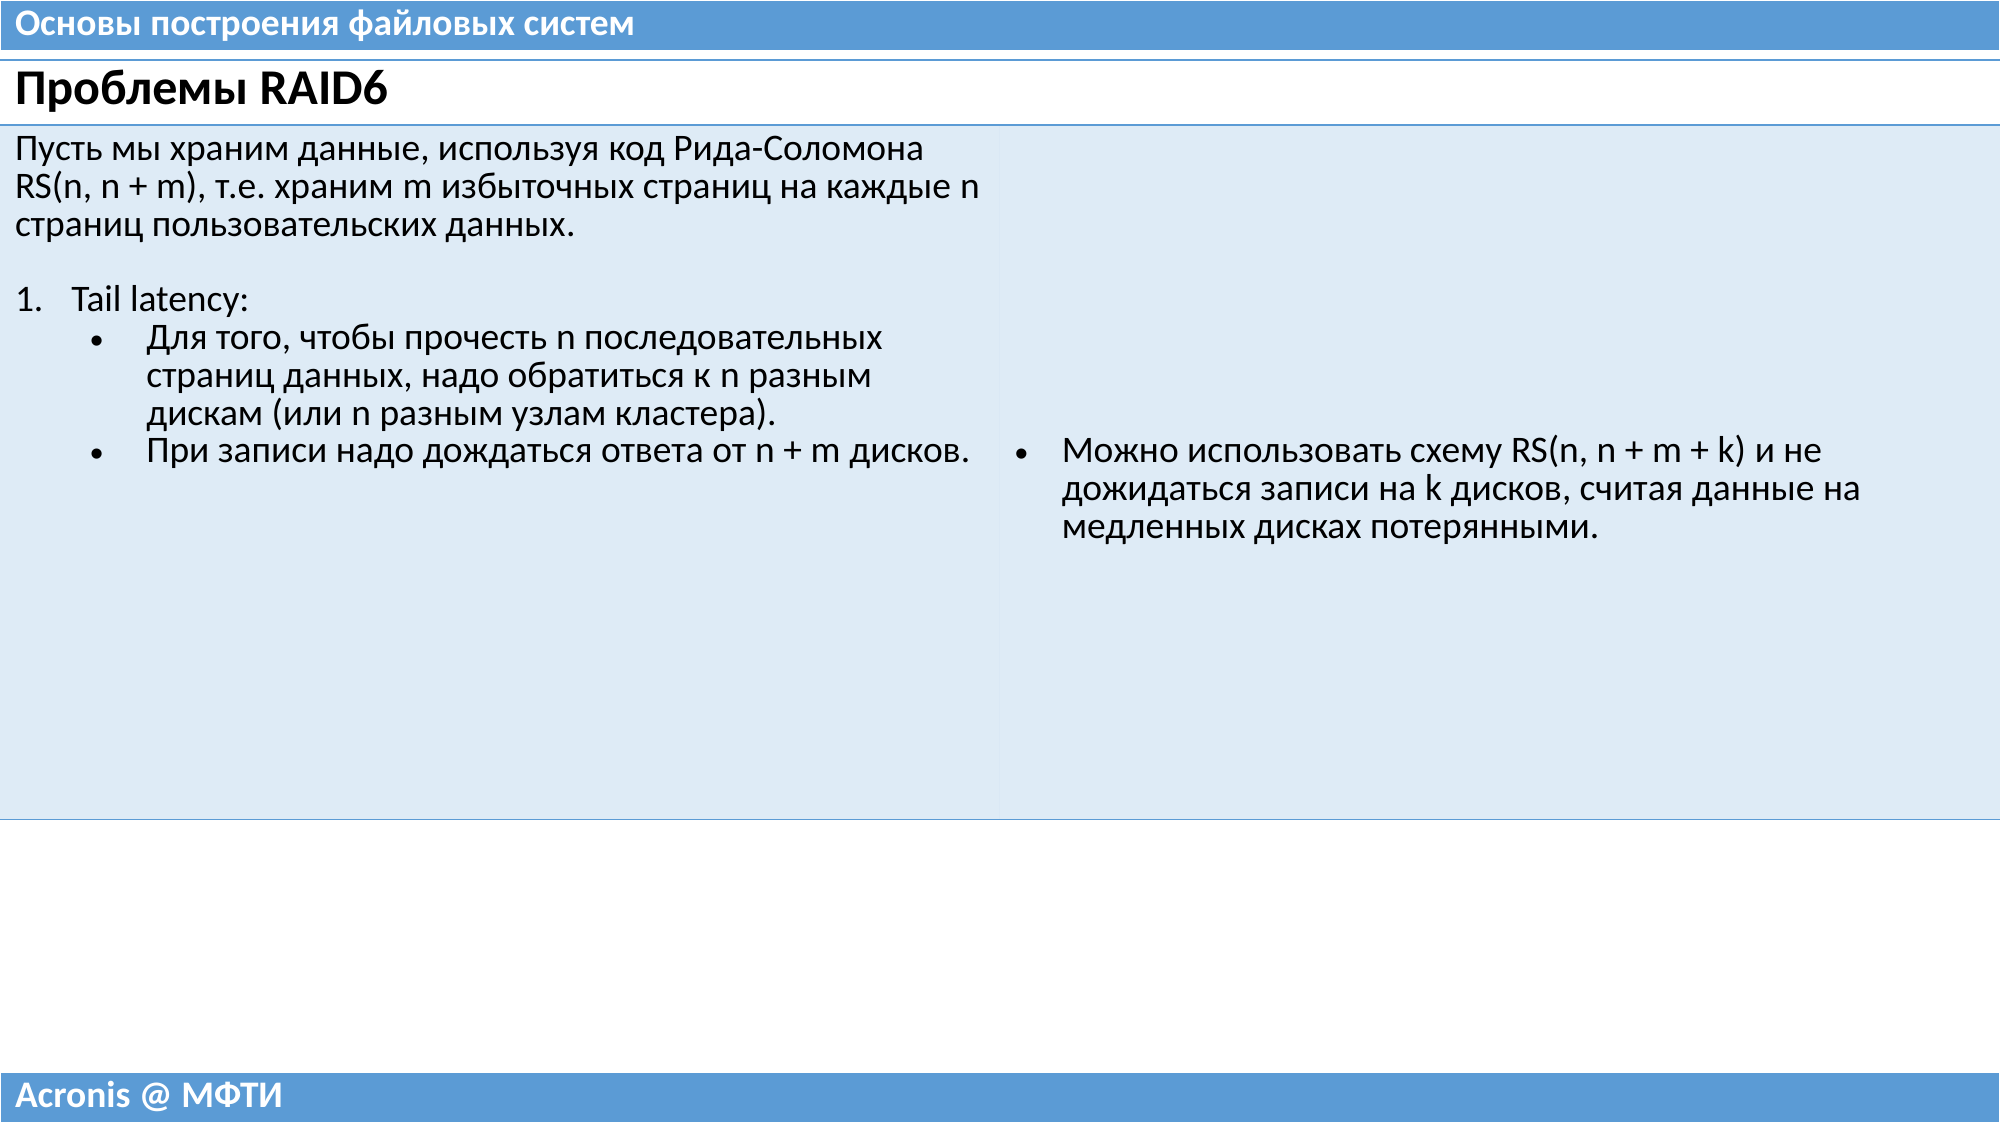

| Основы построения файловых систем |
| --- |
| Проблемы RAID6 |  |
| --- | --- |
| Пусть мы храним данные, используя код Рида-Соломона RS(n, n + m), т.е. храним m избыточных страниц на каждые n страниц пользовательских данных. Tail latency: Для того, чтобы прочесть n последовательных страниц данных, надо обратиться к n разным дискам (или n разным узлам кластера). При записи надо дождаться ответа от n + m дисков. | Можно использовать схему RS(n, n + m + k) и не дожидаться записи на k дисков, считая данные на медленных дисках потерянными. |
| Acronis @ МФТИ |
| --- |